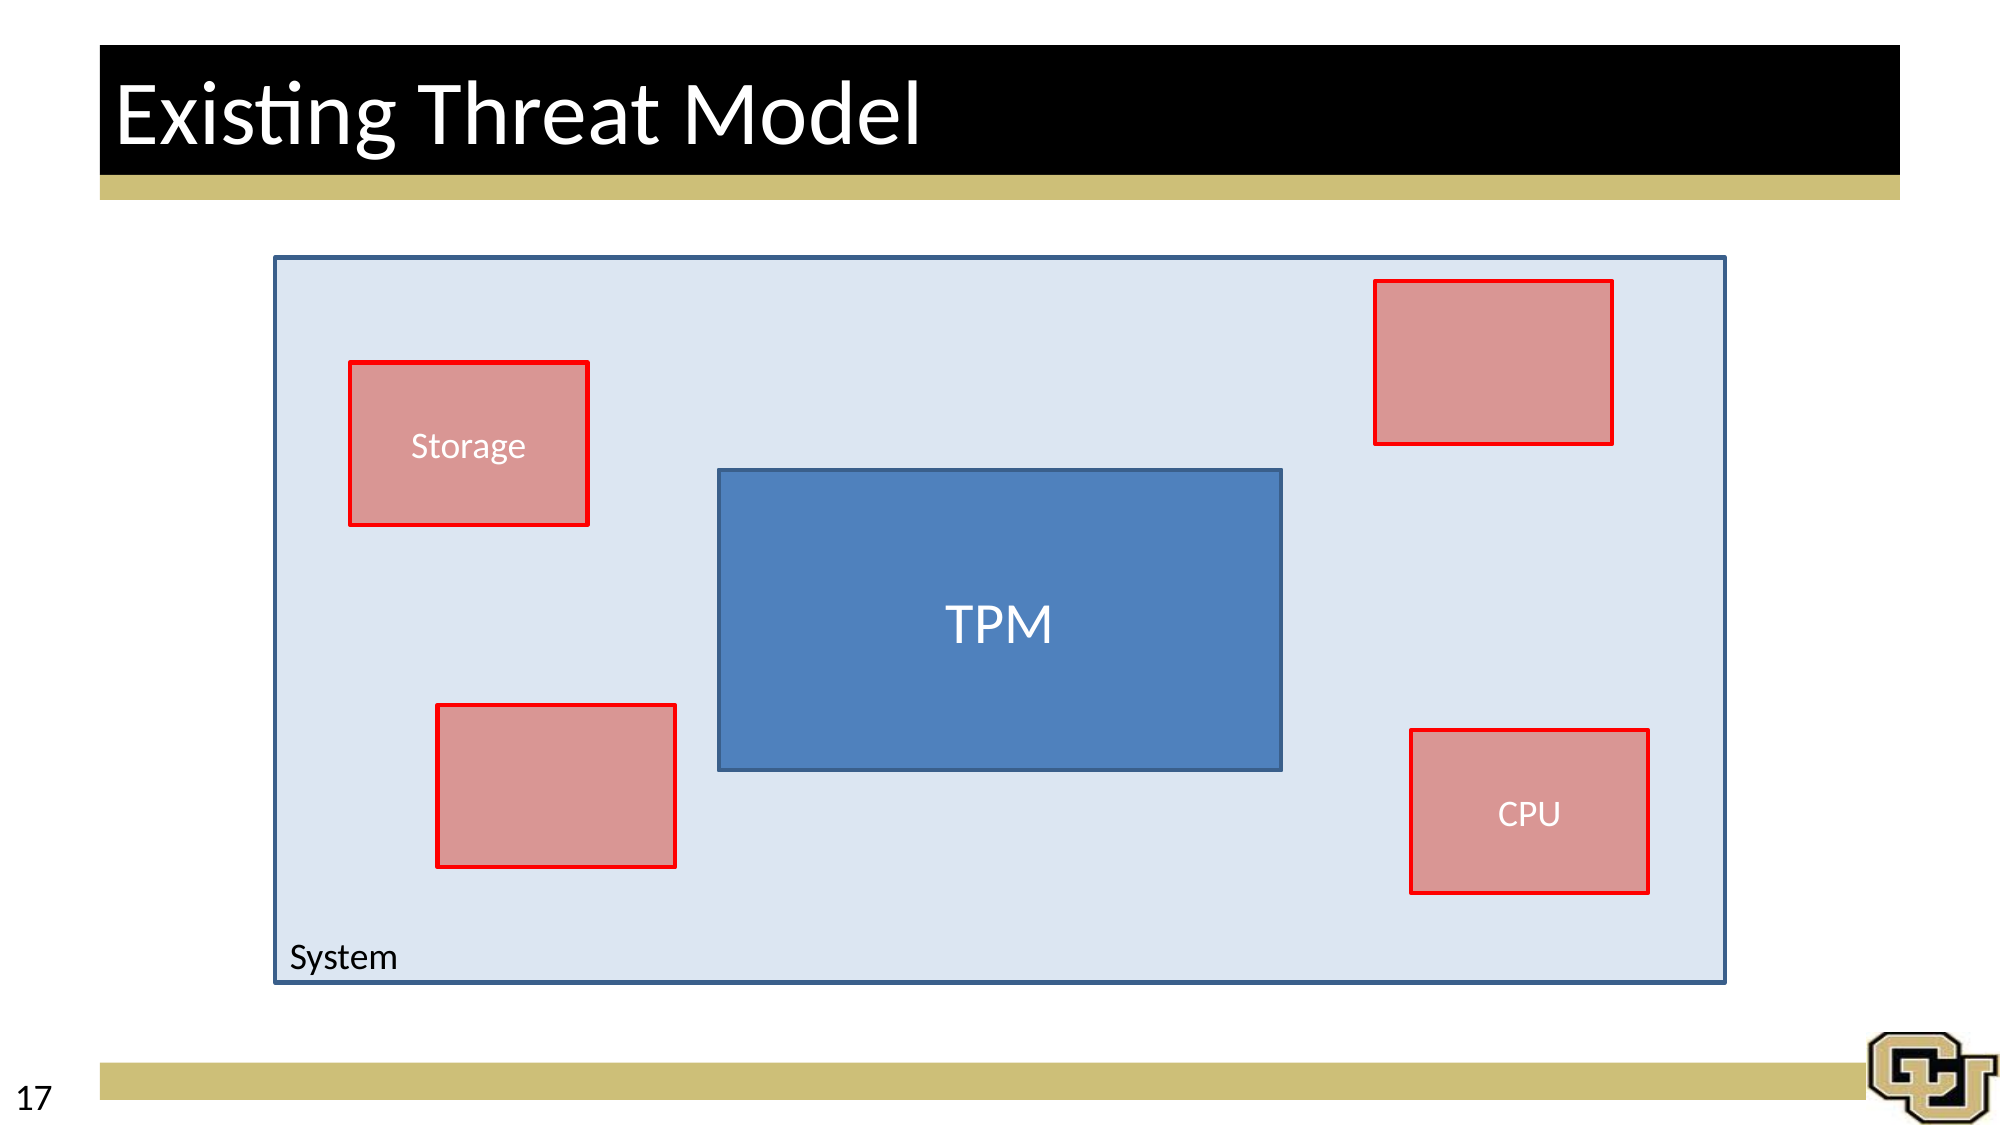

# Existing Threat Model

Storage
Secure Hardware
TPM

CPU
System
17